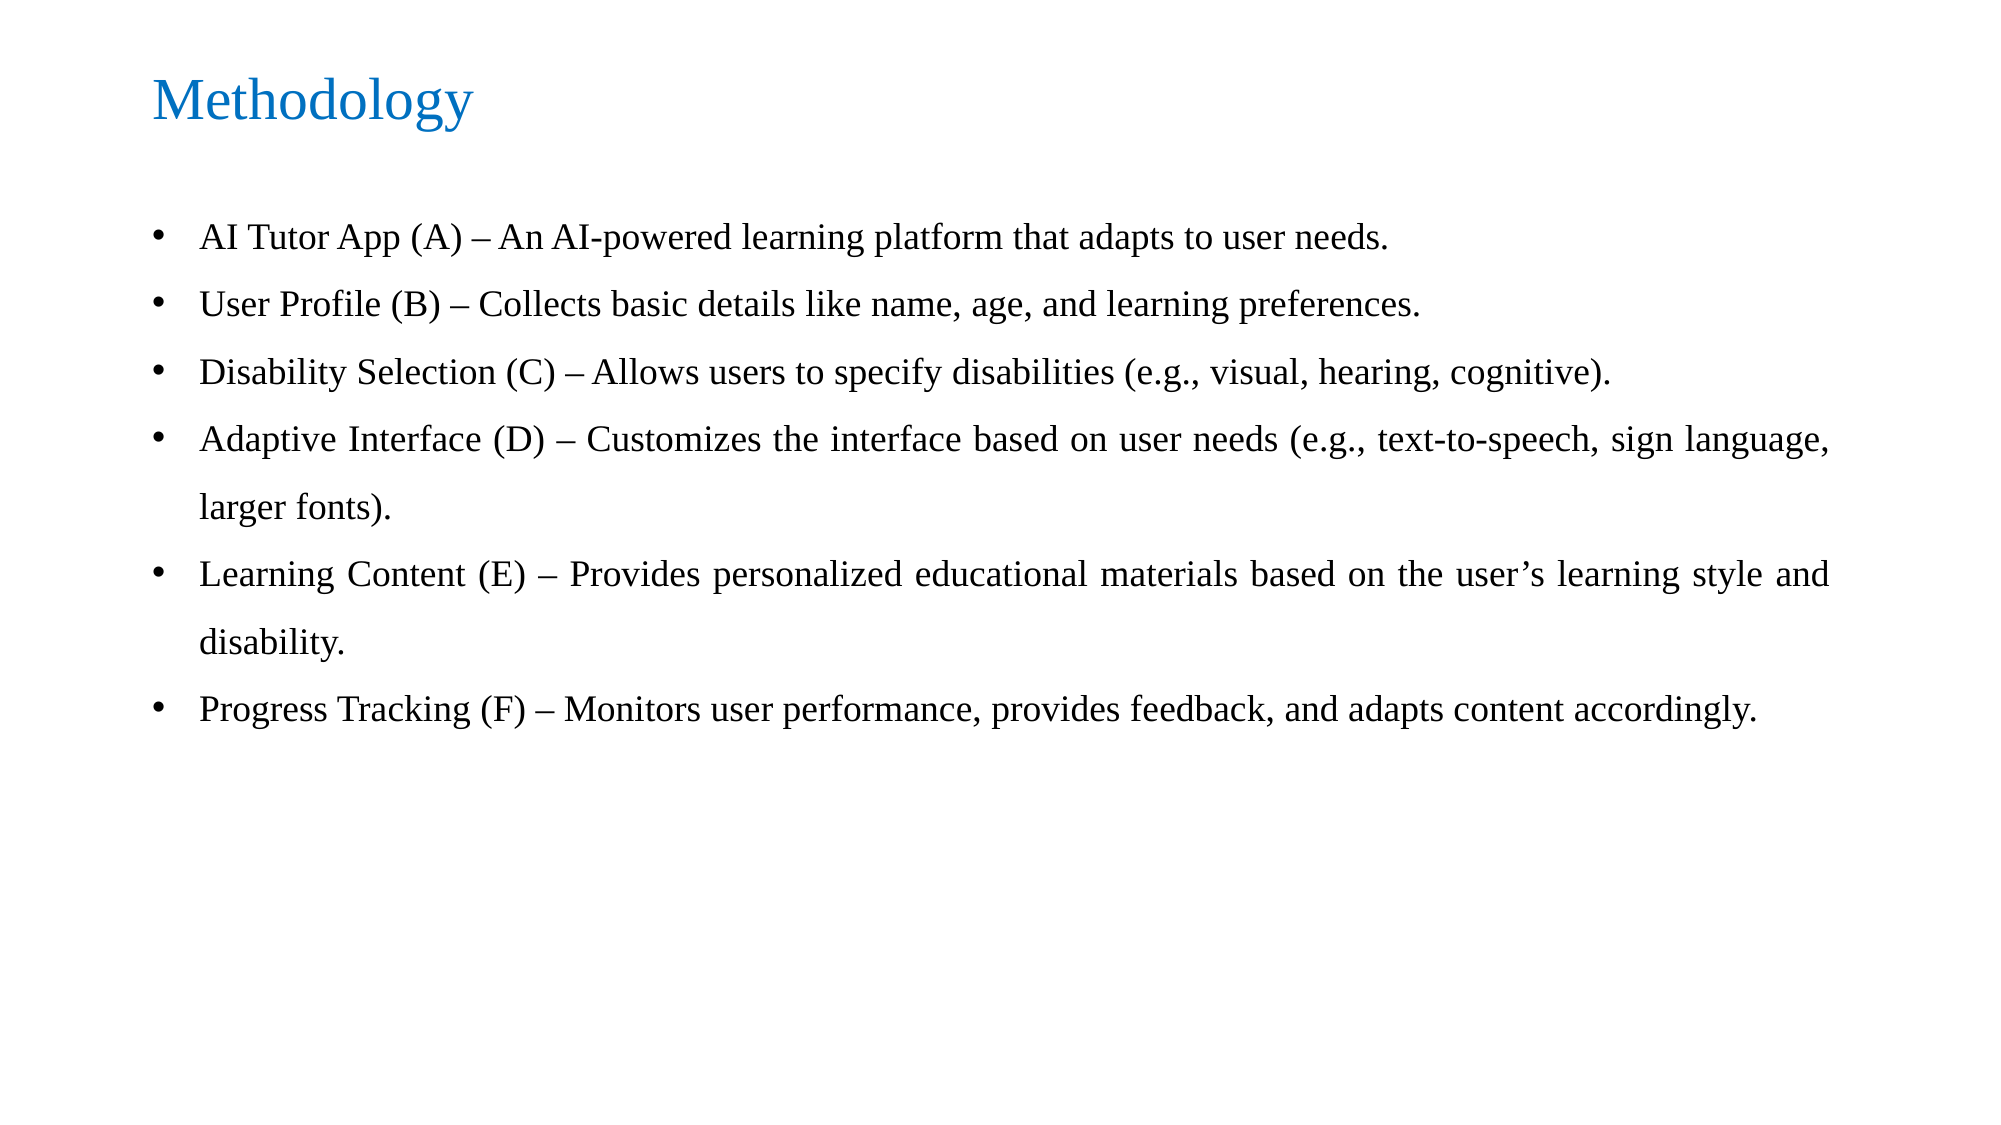

# Methodology
AI Tutor App (A) – An AI-powered learning platform that adapts to user needs.
User Profile (B) – Collects basic details like name, age, and learning preferences.
Disability Selection (C) – Allows users to specify disabilities (e.g., visual, hearing, cognitive).
Adaptive Interface (D) – Customizes the interface based on user needs (e.g., text-to-speech, sign language, larger fonts).
Learning Content (E) – Provides personalized educational materials based on the user’s learning style and disability.
Progress Tracking (F) – Monitors user performance, provides feedback, and adapts content accordingly.